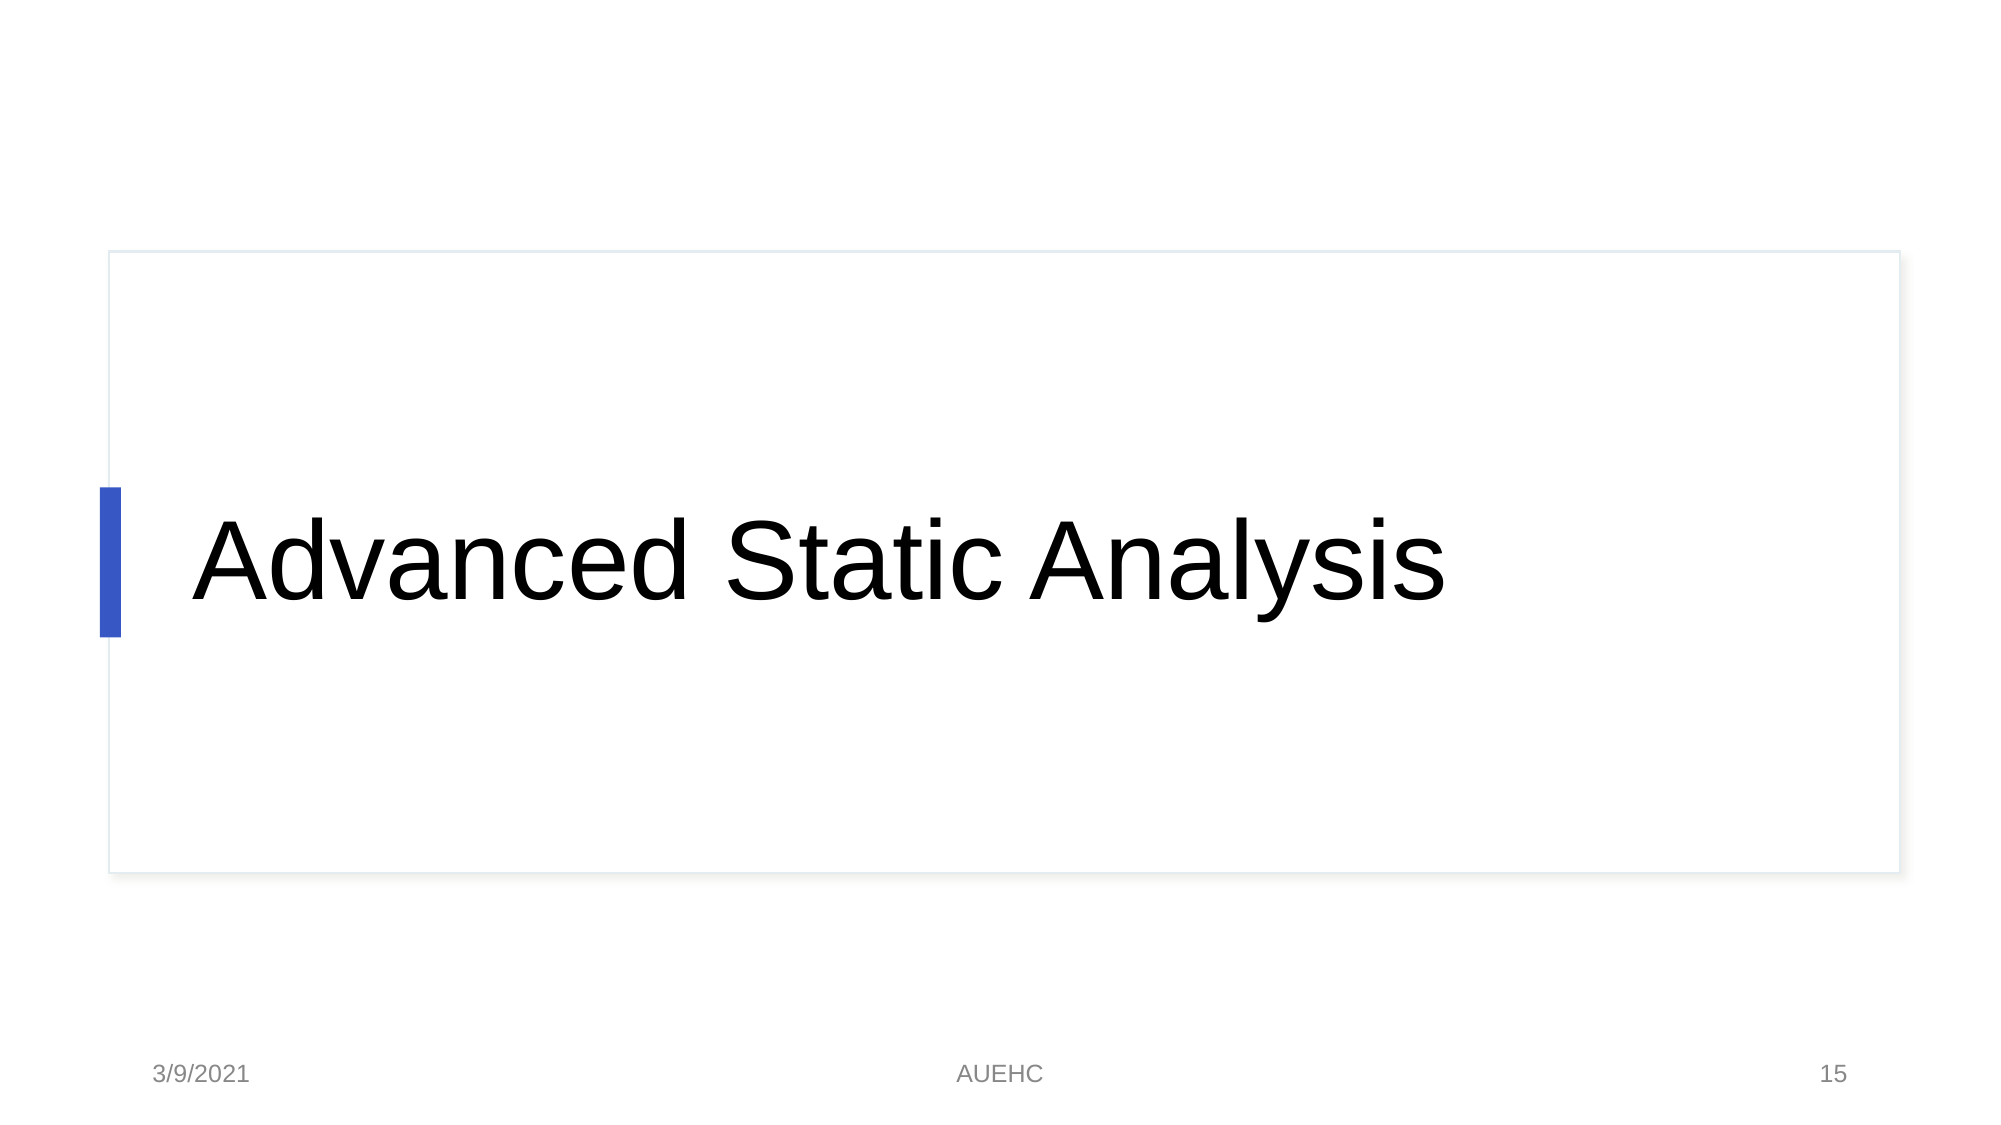

# Advanced Static Analysis
3/9/2021
AUEHC
15